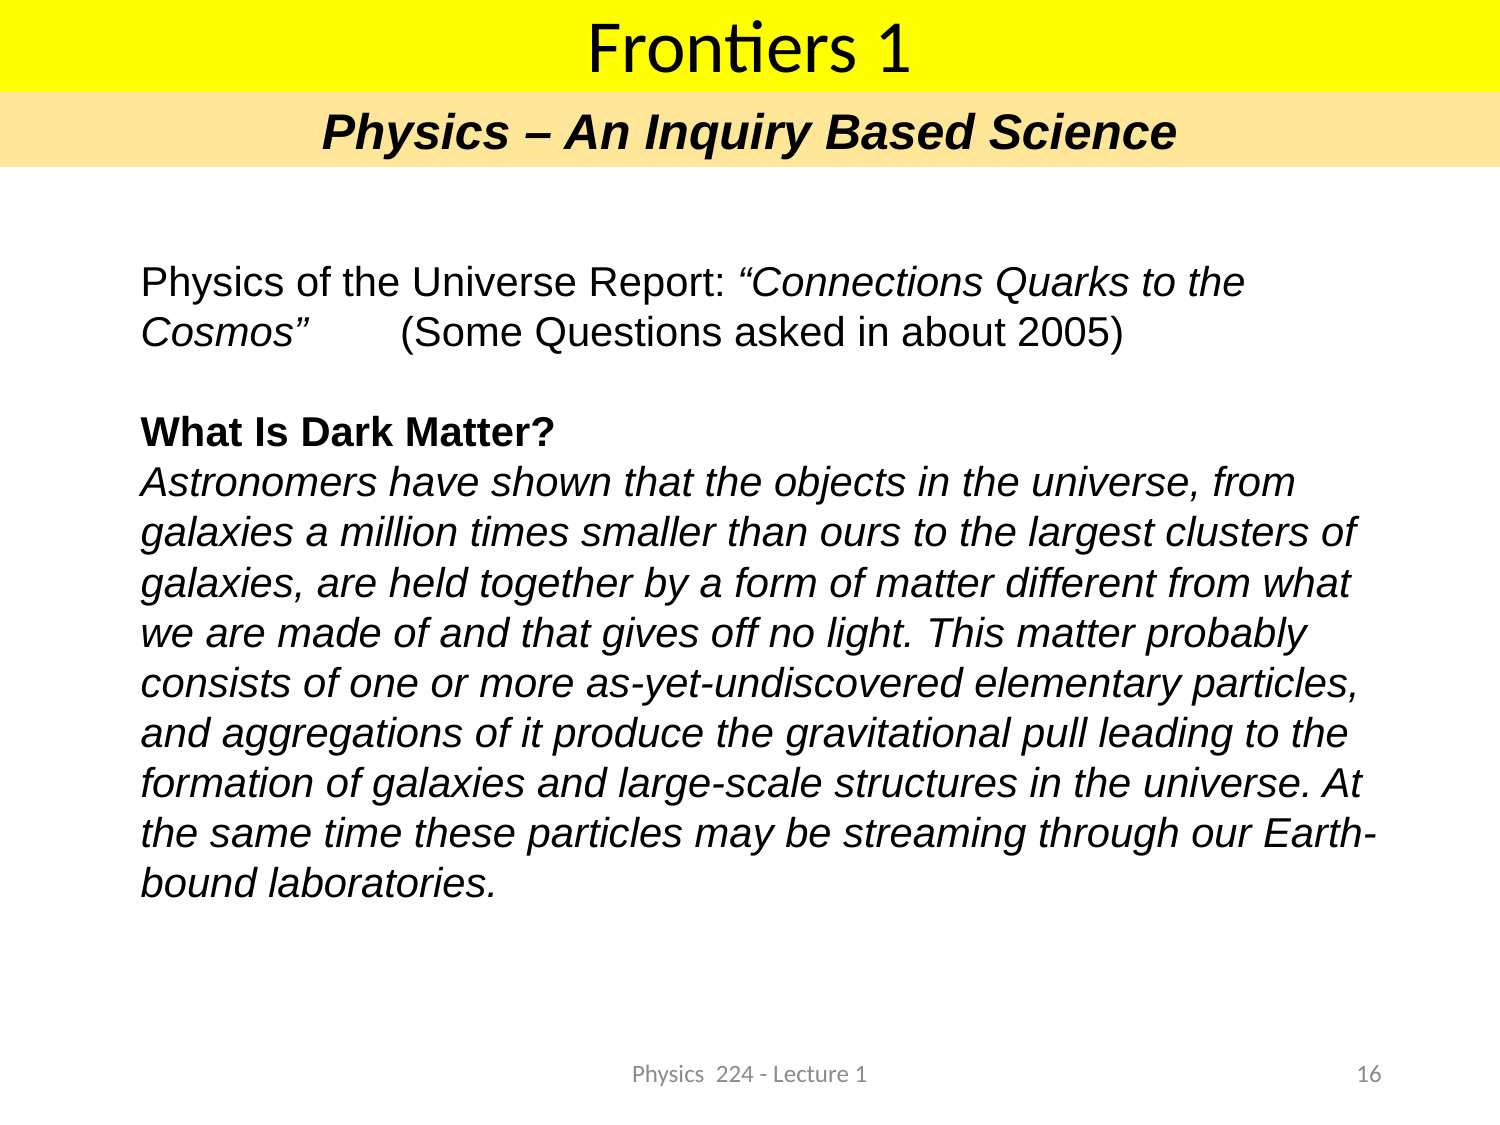

Frontiers 1
Physics – An Inquiry Based Science
Physics of the Universe Report: “Connections Quarks to the Cosmos”        (Some Questions asked in about 2005)

What Is Dark Matter?
Astronomers have shown that the objects in the universe, from galaxies a million times smaller than ours to the largest clusters of galaxies, are held together by a form of matter different from what we are made of and that gives off no light. This matter probably consists of one or more as-yet-undiscovered elementary particles, and aggregations of it produce the gravitational pull leading to the formation of galaxies and large-scale structures in the universe. At the same time these particles may be streaming through our Earth-bound laboratories.

Physics  224 - Lecture 1
16